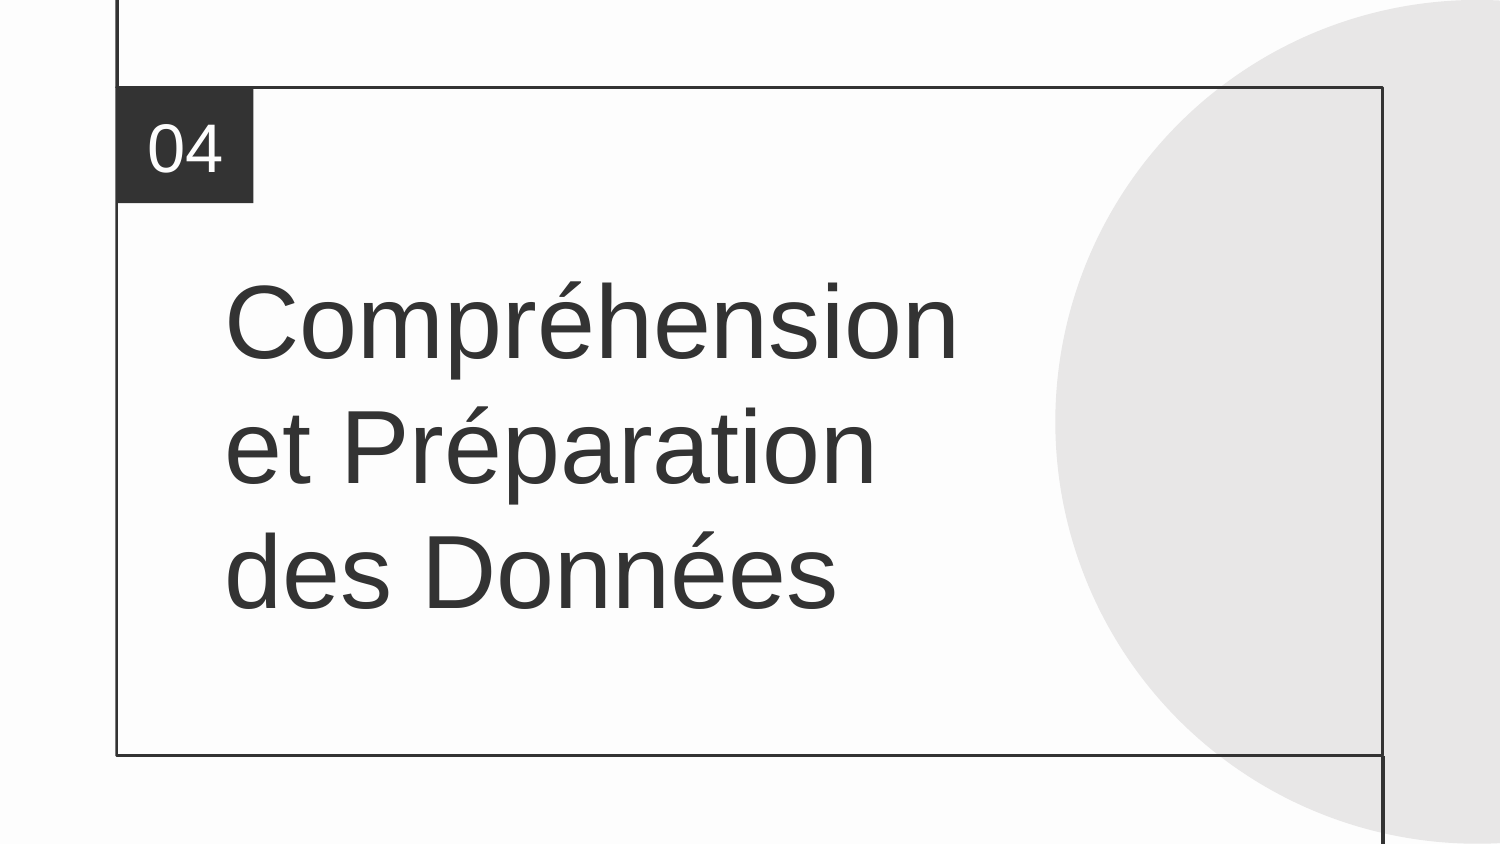

04
# Compréhension et Préparation des Données